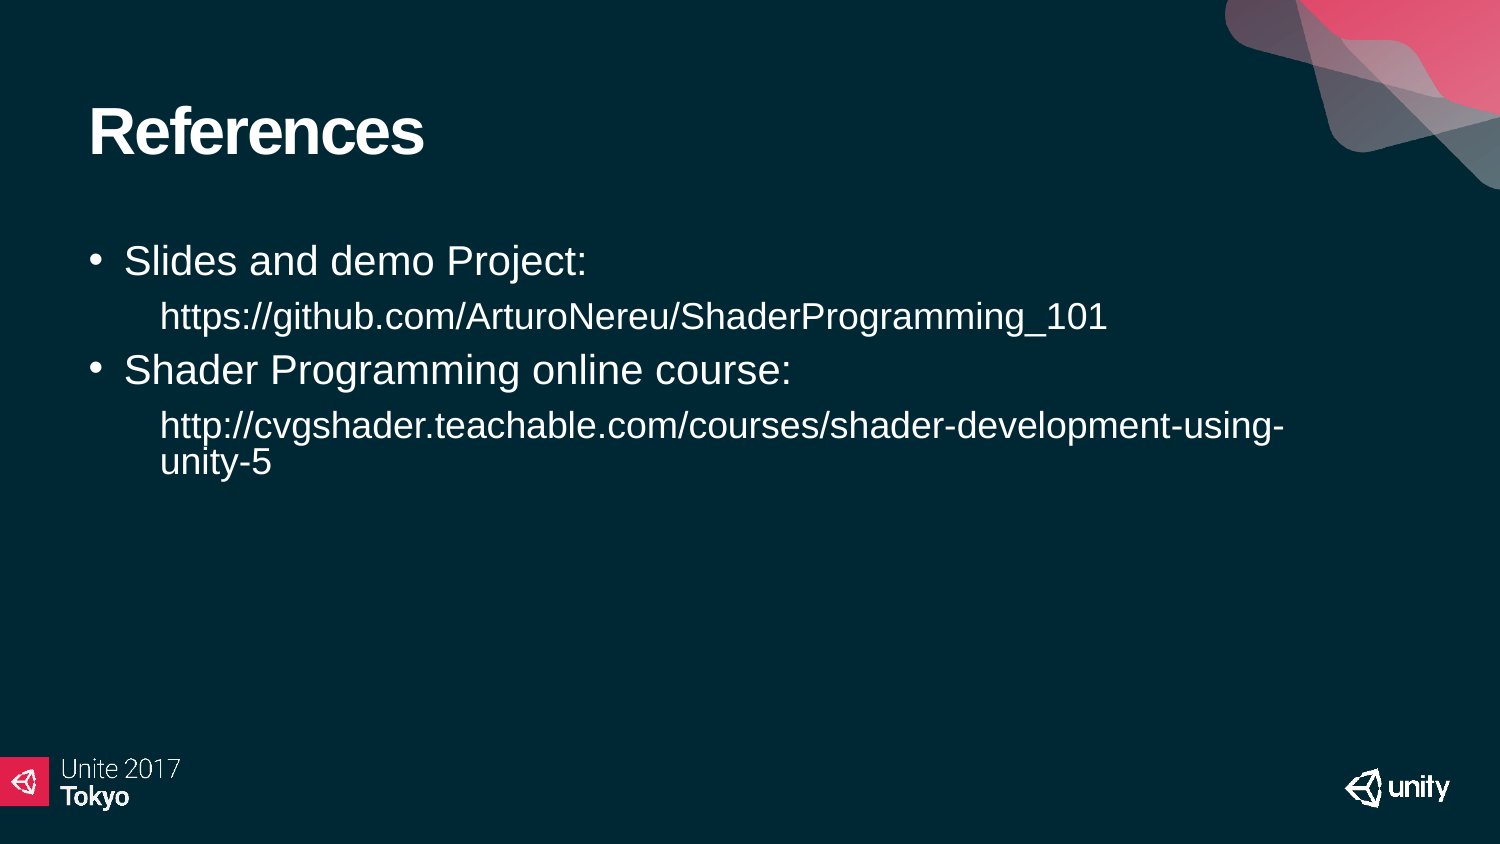

# References
Slides and demo Project:
https://github.com/ArturoNereu/ShaderProgramming_101
Shader Programming online course:
http://cvgshader.teachable.com/courses/shader-development-using-unity-5